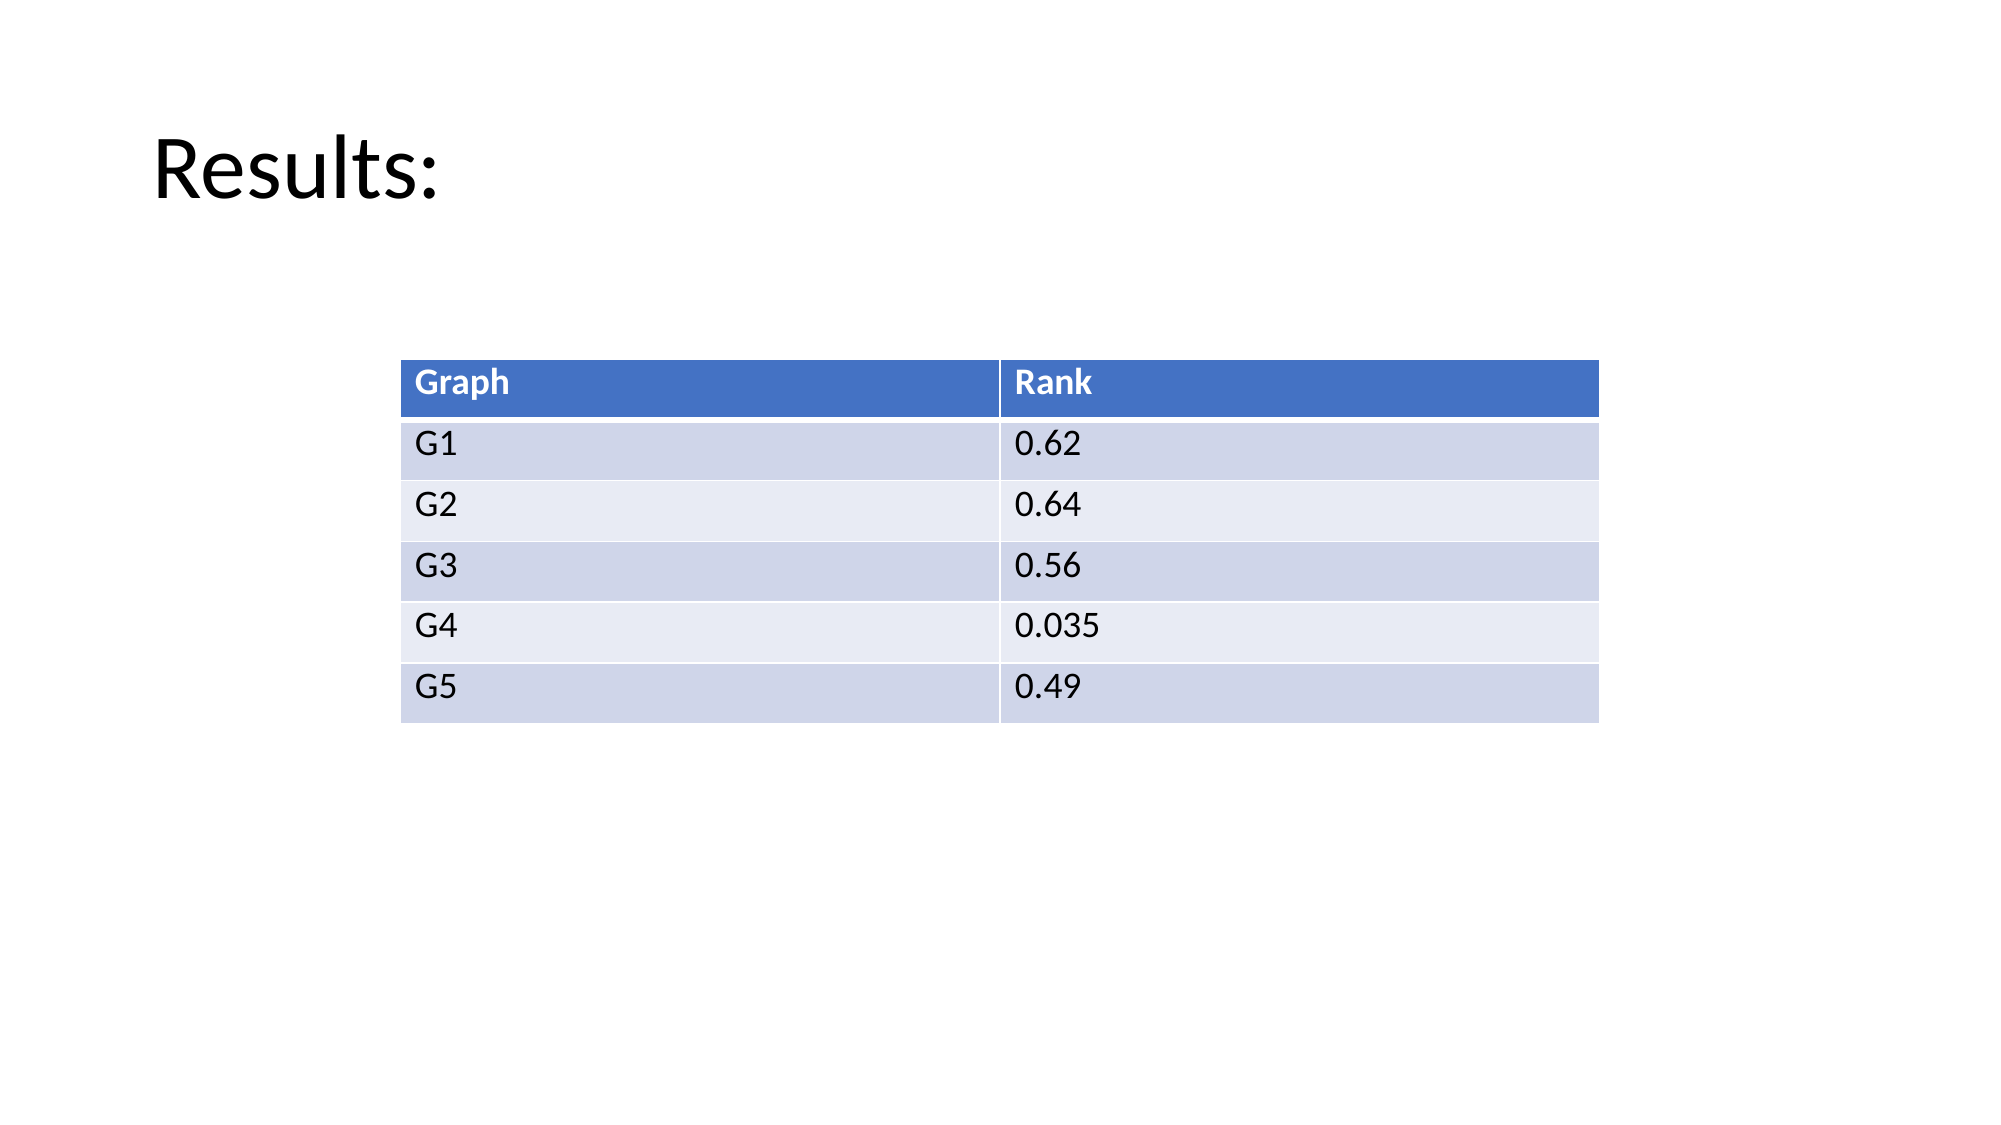

# Results:
| Graph | Rank |
| --- | --- |
| G1 | 0.62 |
| G2 | 0.64 |
| G3 | 0.56 |
| G4 | 0.035 |
| G5 | 0.49 |